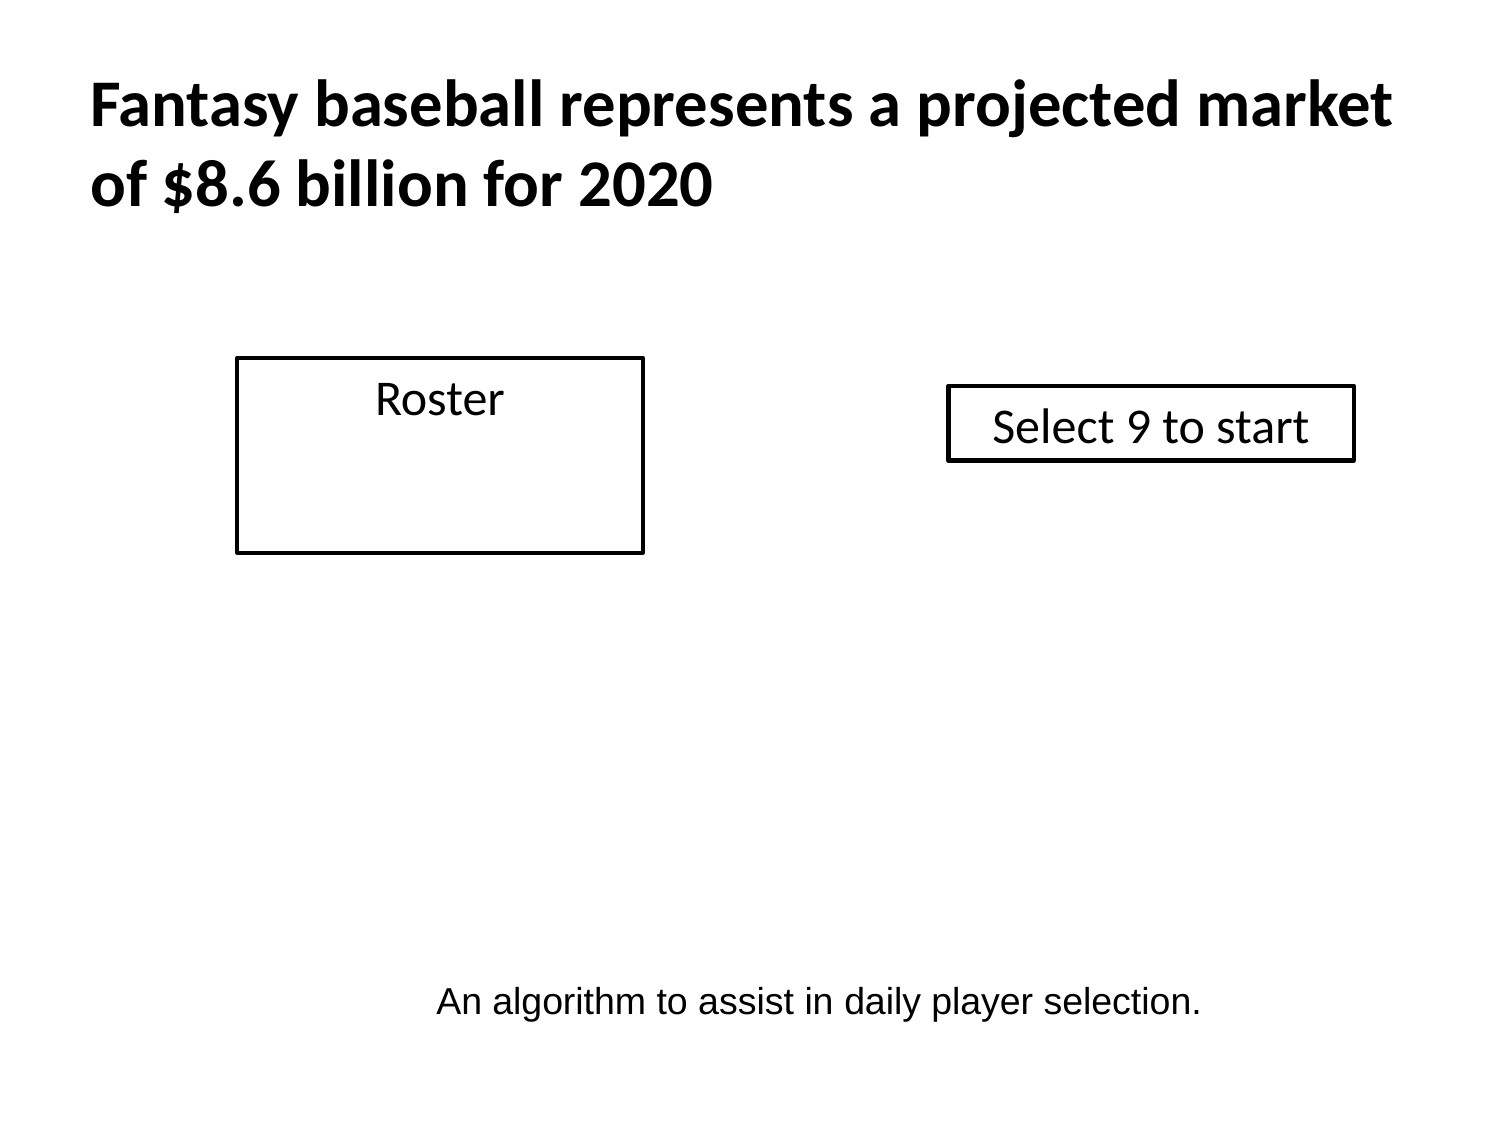

# Fantasy baseball represents a projected market of $8.6 billion for 2020
Roster

Select 9 to start
An algorithm to assist in daily player selection.